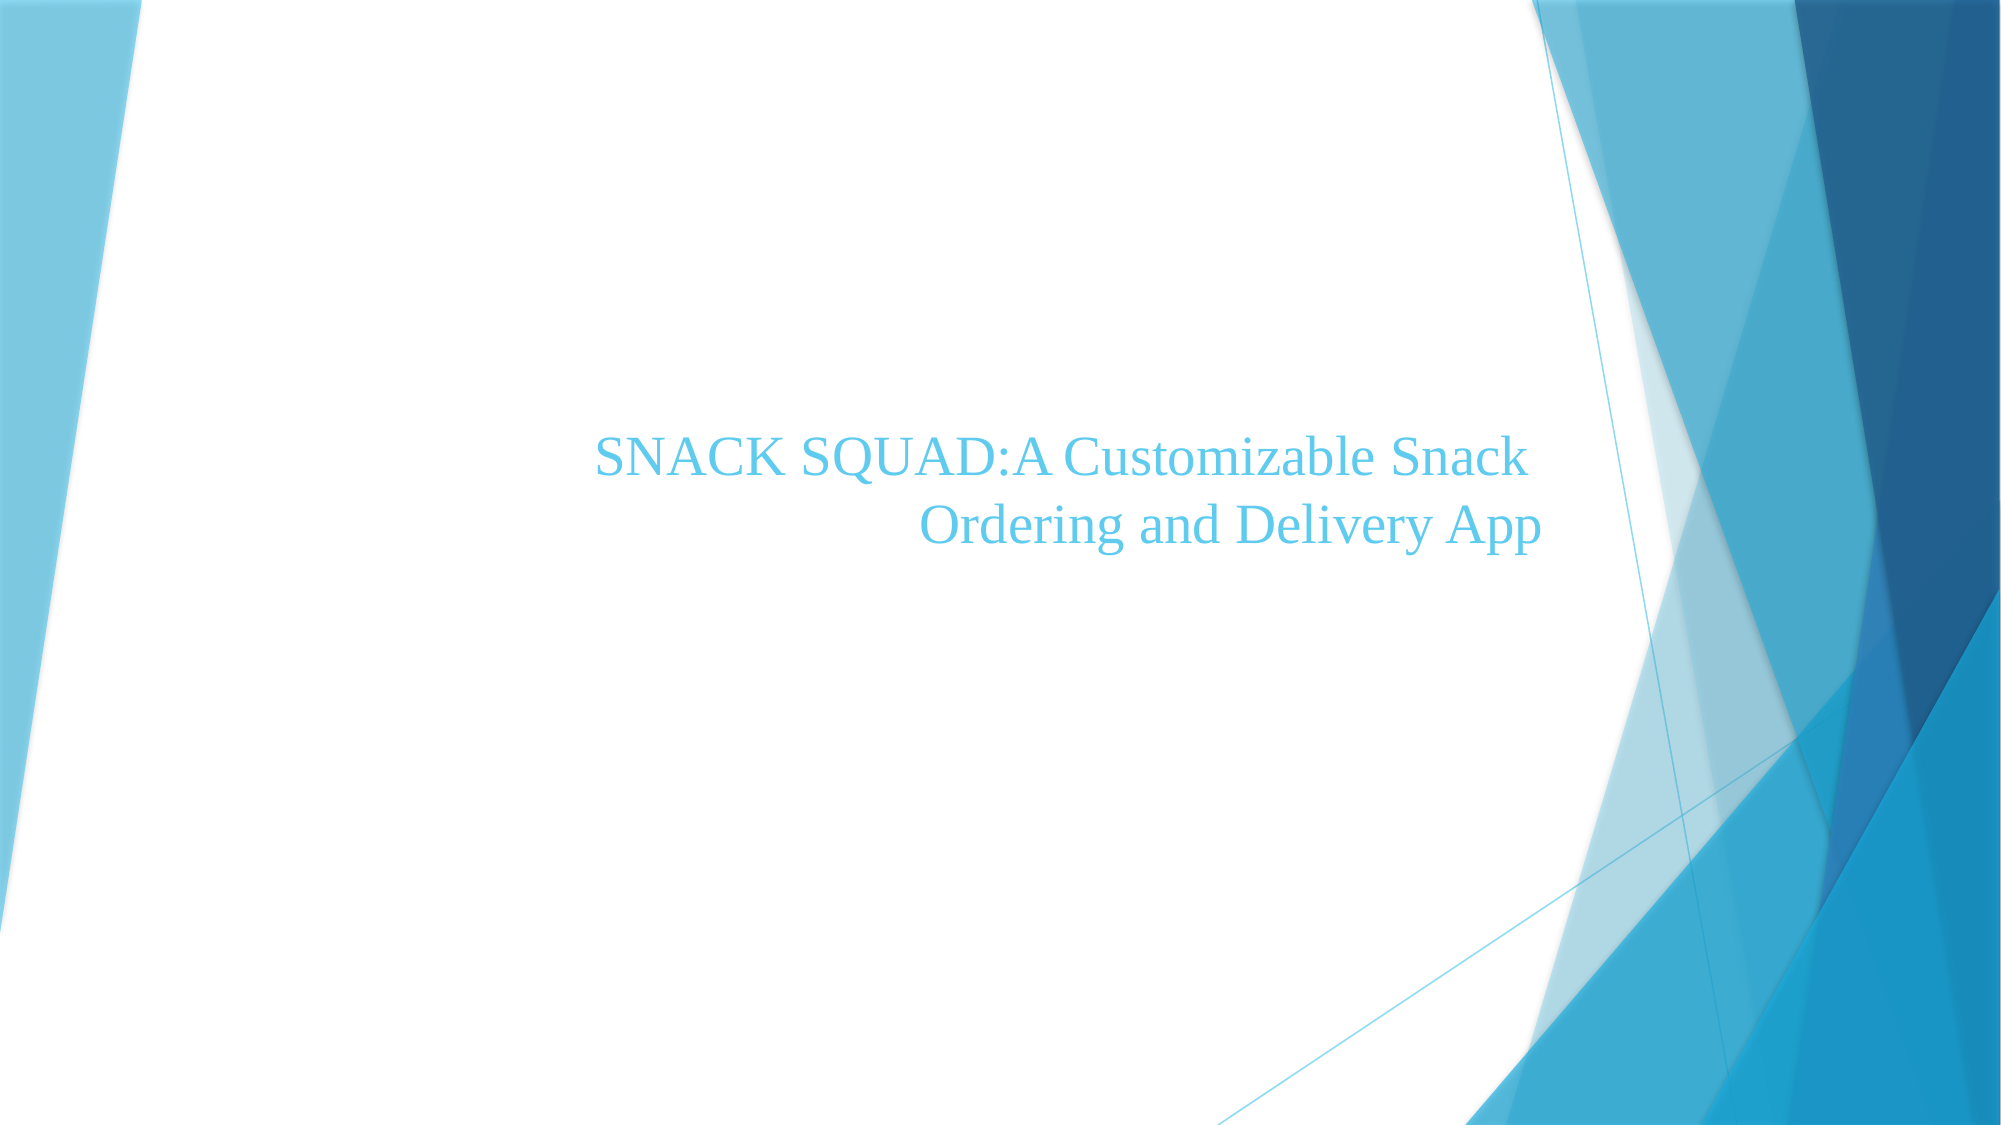

# SNACK SQUAD:A Customizable Snack Ordering and Delivery App